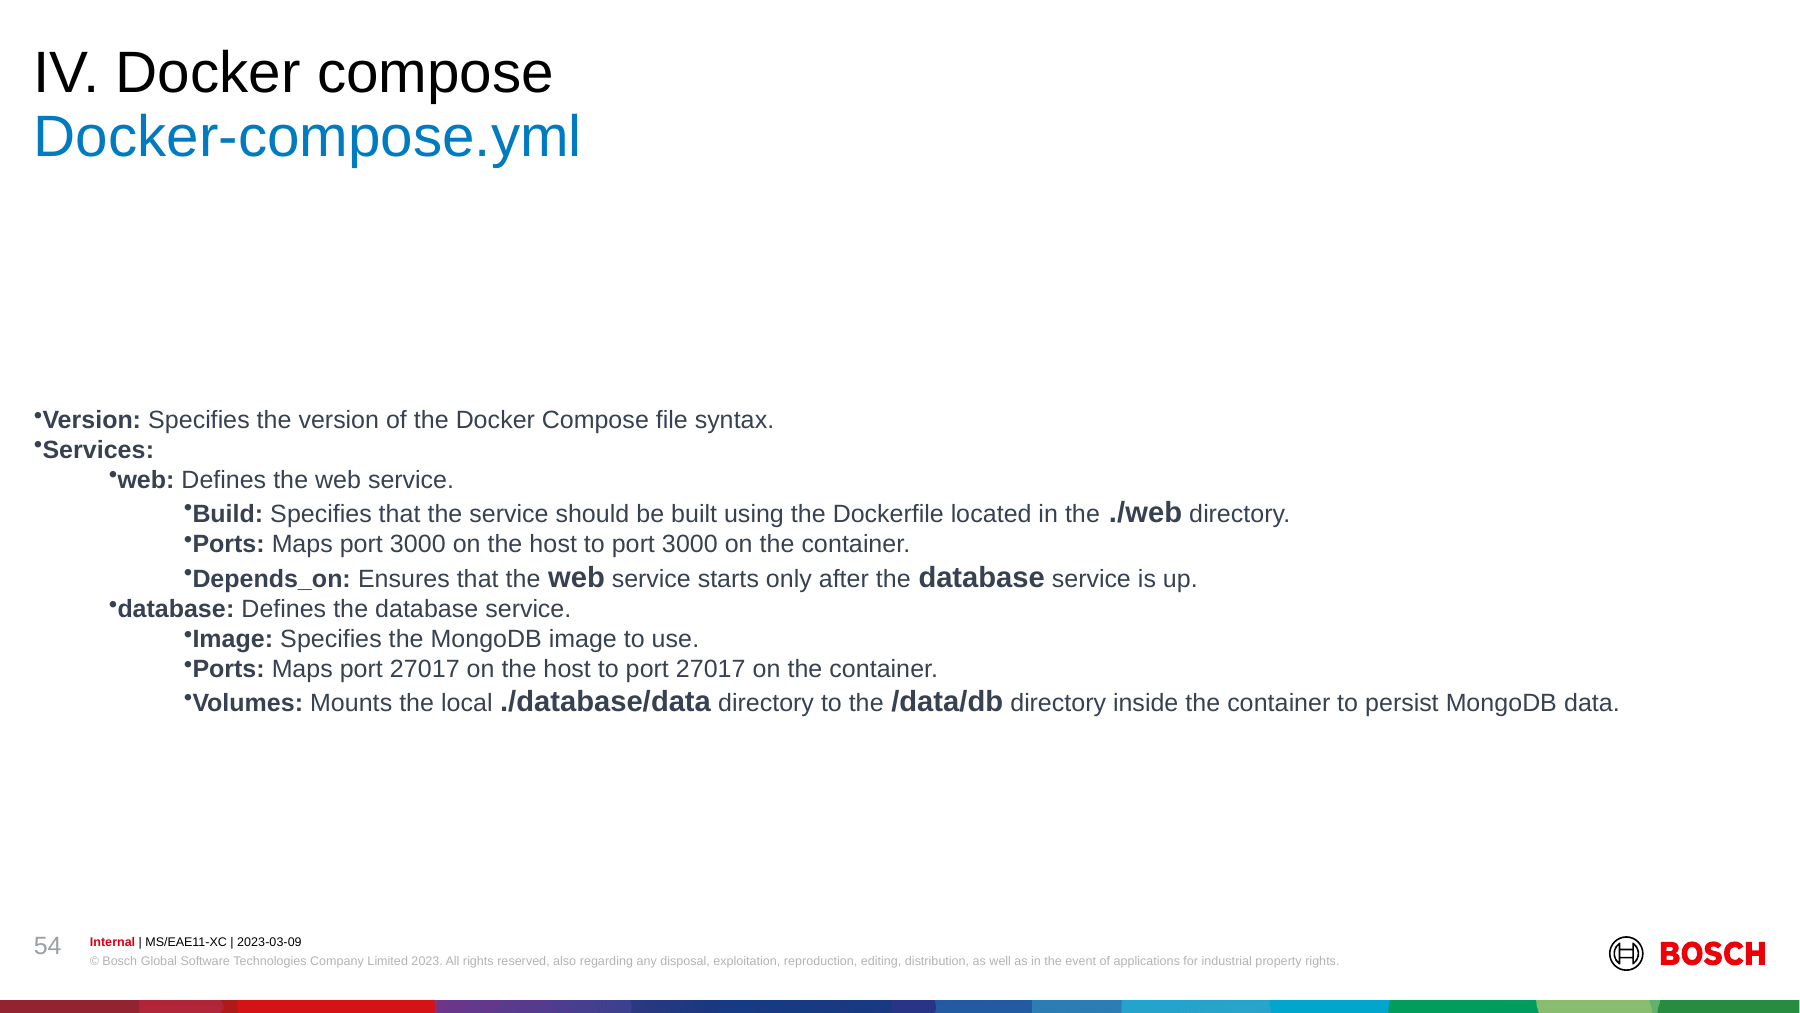

IV. Docker compose
# Docker-compose.yml

Version: Specifies the version of the Docker Compose file syntax.
Services:
web: Defines the web service.
Build: Specifies that the service should be built using the Dockerfile located in the ./web directory.
Ports: Maps port 3000 on the host to port 3000 on the container.
Depends_on: Ensures that the web service starts only after the database service is up.
database: Defines the database service.
Image: Specifies the MongoDB image to use.
Ports: Maps port 27017 on the host to port 27017 on the container.
Volumes: Mounts the local ./database/data directory to the /data/db directory inside the container to persist MongoDB data.

54